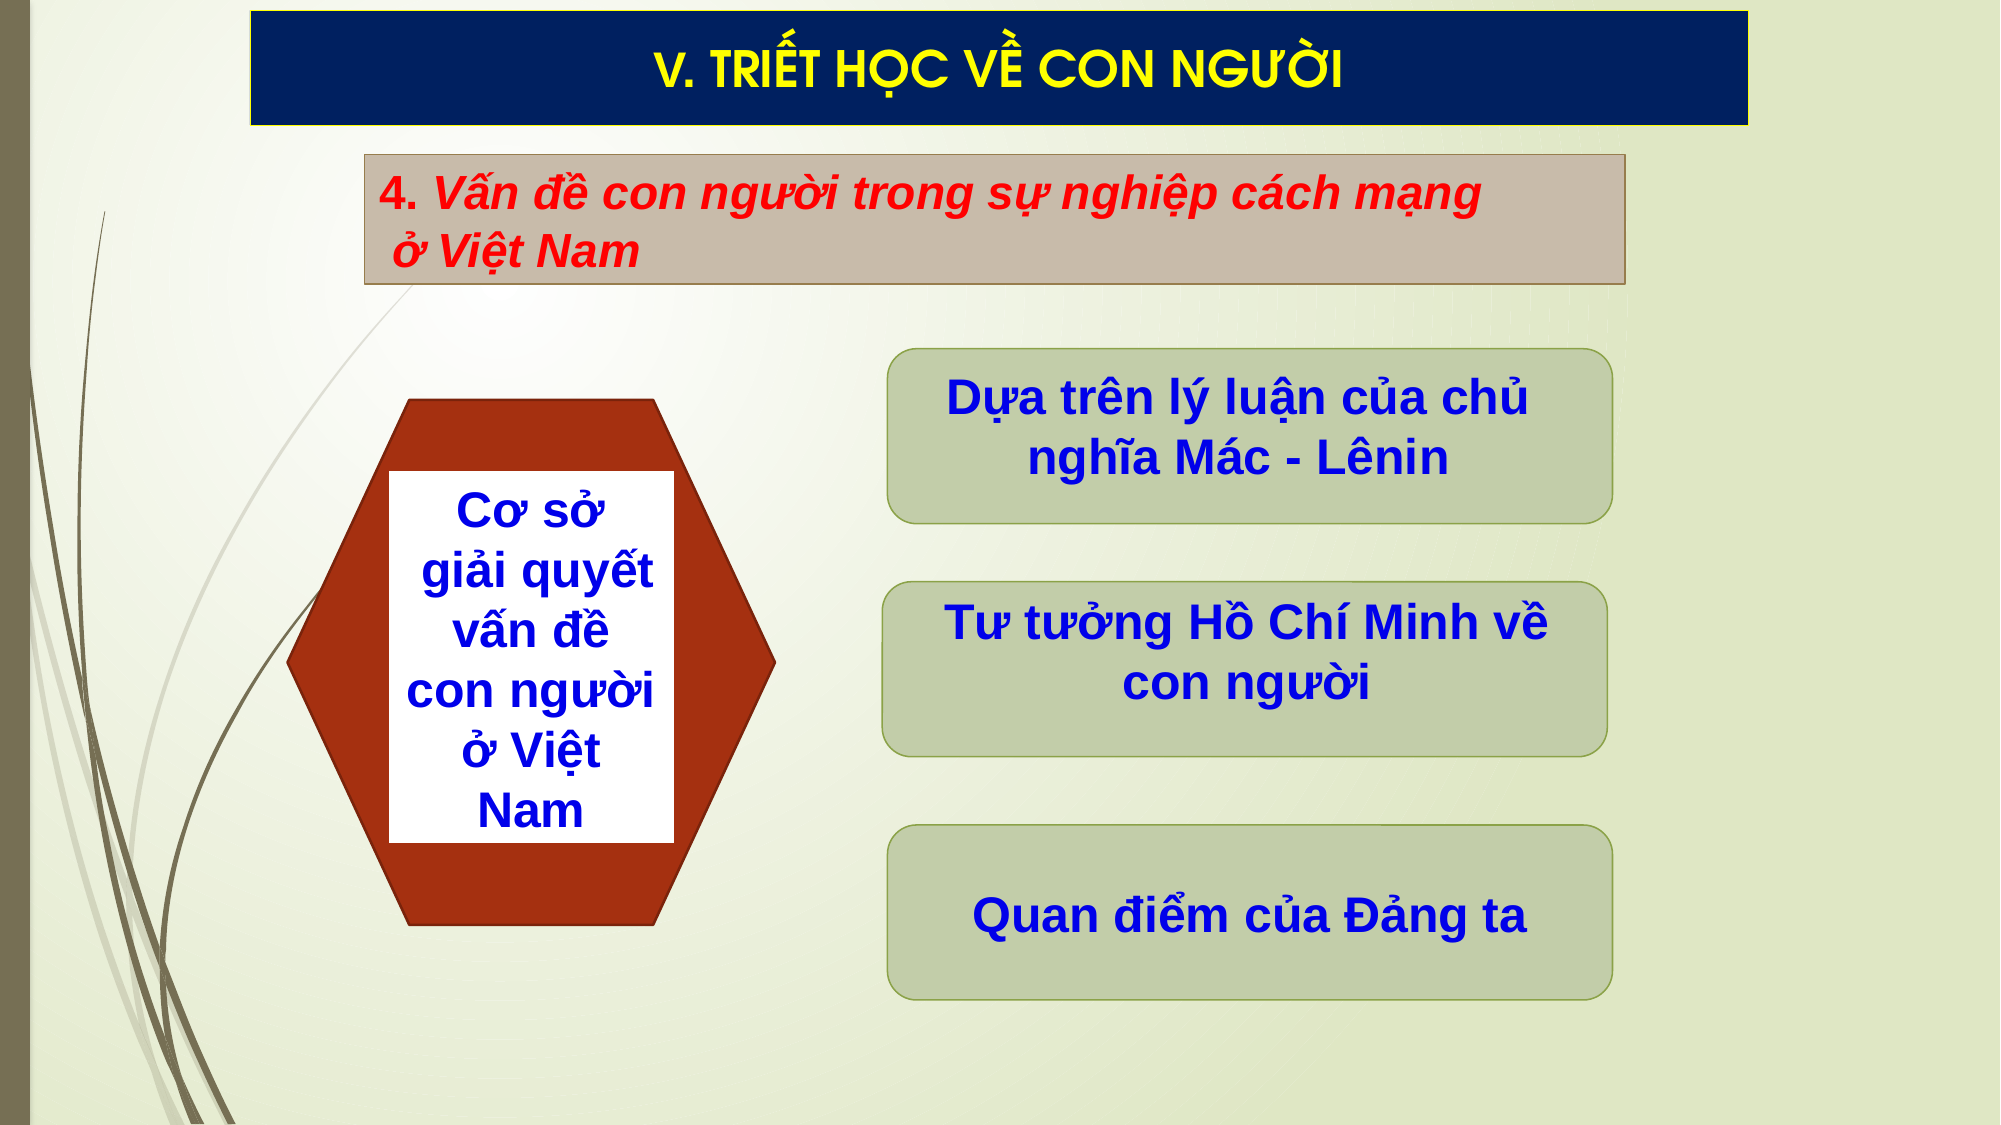

V. TRIẾT HỌC VỀ CON NGƯỜI
4. Vấn đề con người trong sự nghiệp cách mạng
 ở Việt Nam

Dựa trên lý luận của chủ nghĩa Mác - Lênin

Cơ sở
 giải quyết vấn đề con người ở Việt Nam

Tư tưởng Hồ Chí Minh về con người

Quan điểm của Đảng ta